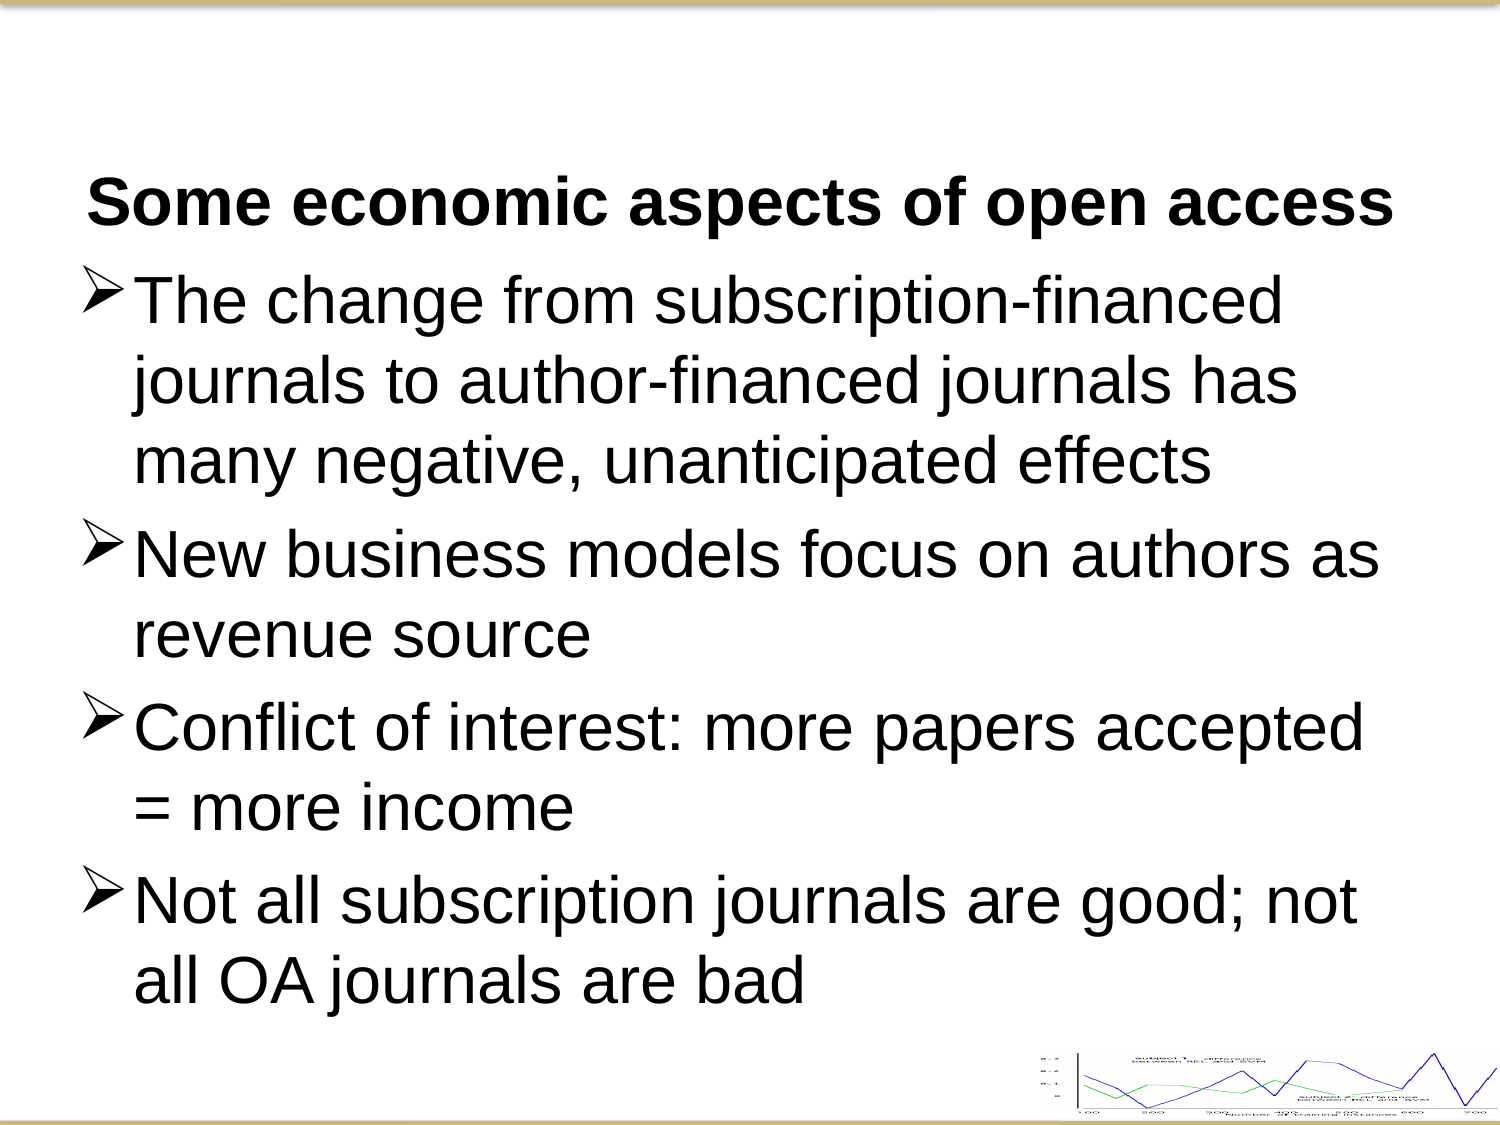

Some economic aspects of open access
The change from subscription-financed journals to author-financed journals has many negative, unanticipated effects
New business models focus on authors as revenue source
Conflict of interest: more papers accepted = more income
Not all subscription journals are good; not all OA journals are bad